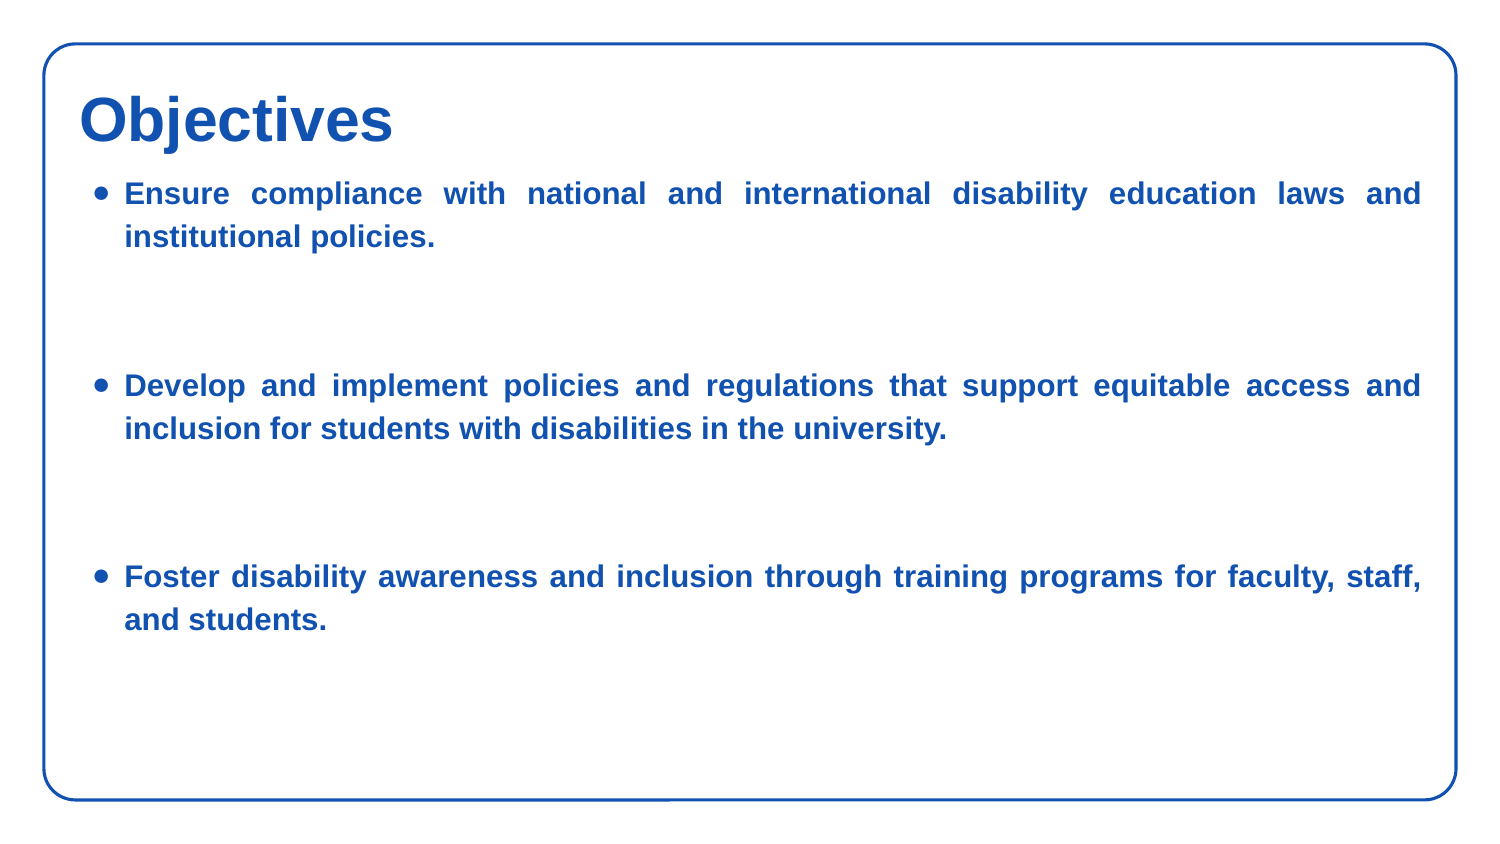

# Objectives
Ensure compliance with national and international disability education laws and institutional policies.

Develop and implement policies and regulations that support equitable access and inclusion for students with disabilities in the university.

Foster disability awareness and inclusion through training programs for faculty, staff, and students.